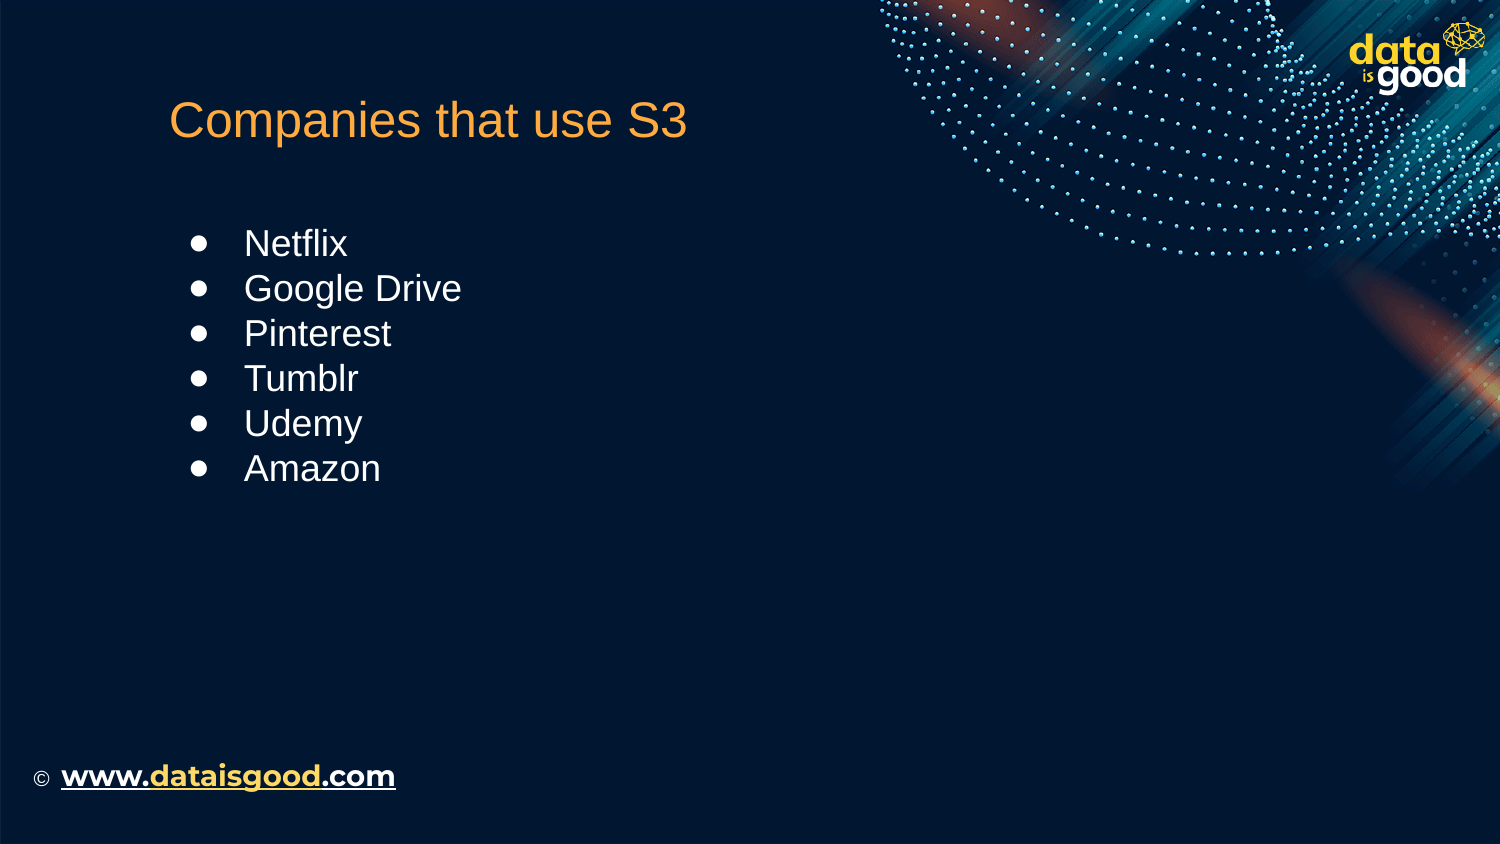

# Companies that use S3
Netflix
Google Drive
Pinterest
Tumblr
Udemy
Amazon